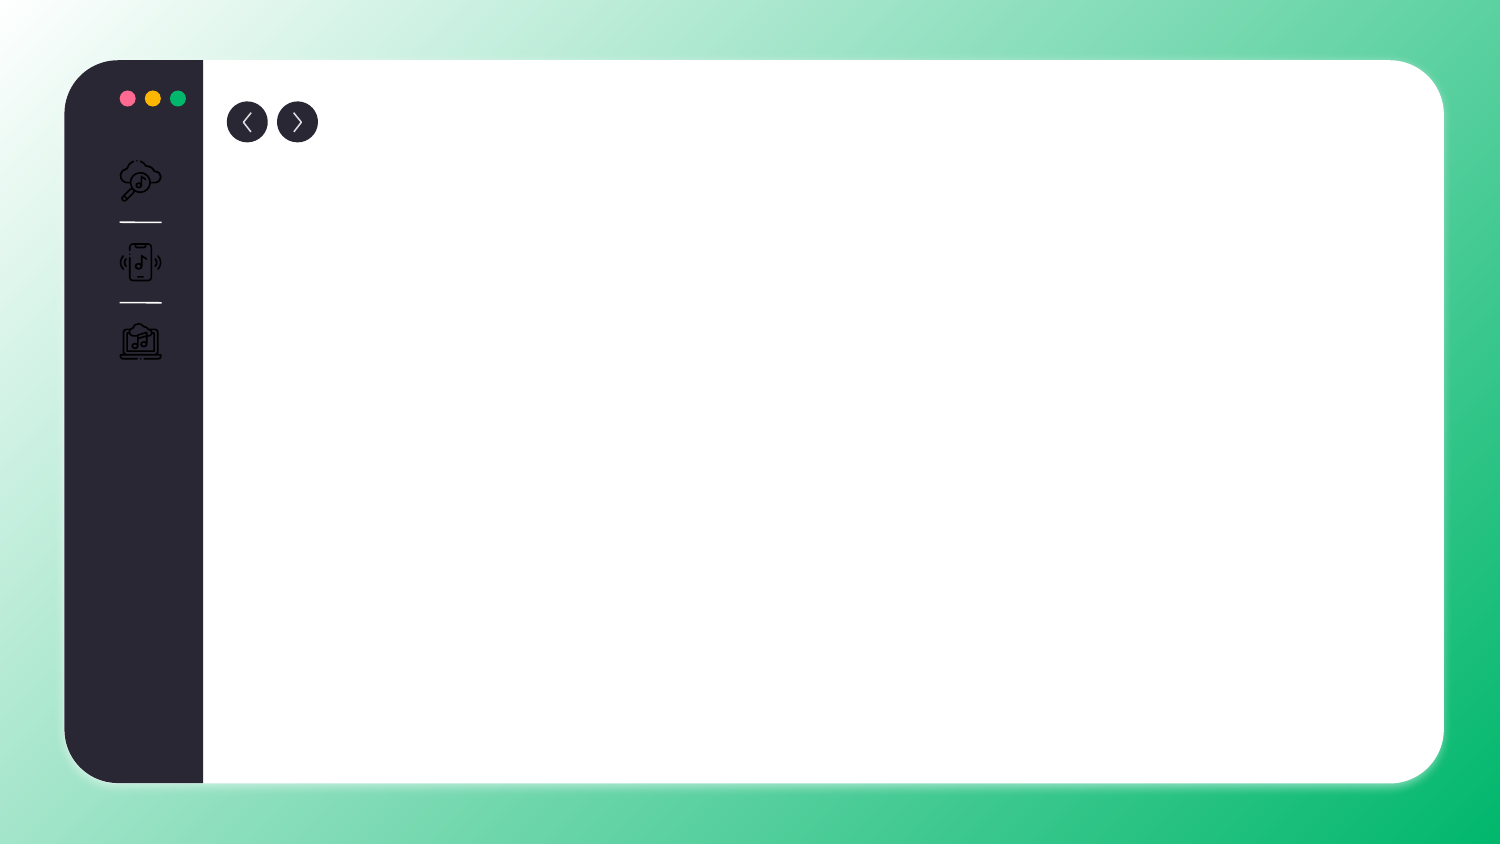

# Objectifs principaux

Créer une plateforme de vente de fruits et légumes
De particulier à particulier
De professionnel à particulier
Simple d’utilisation